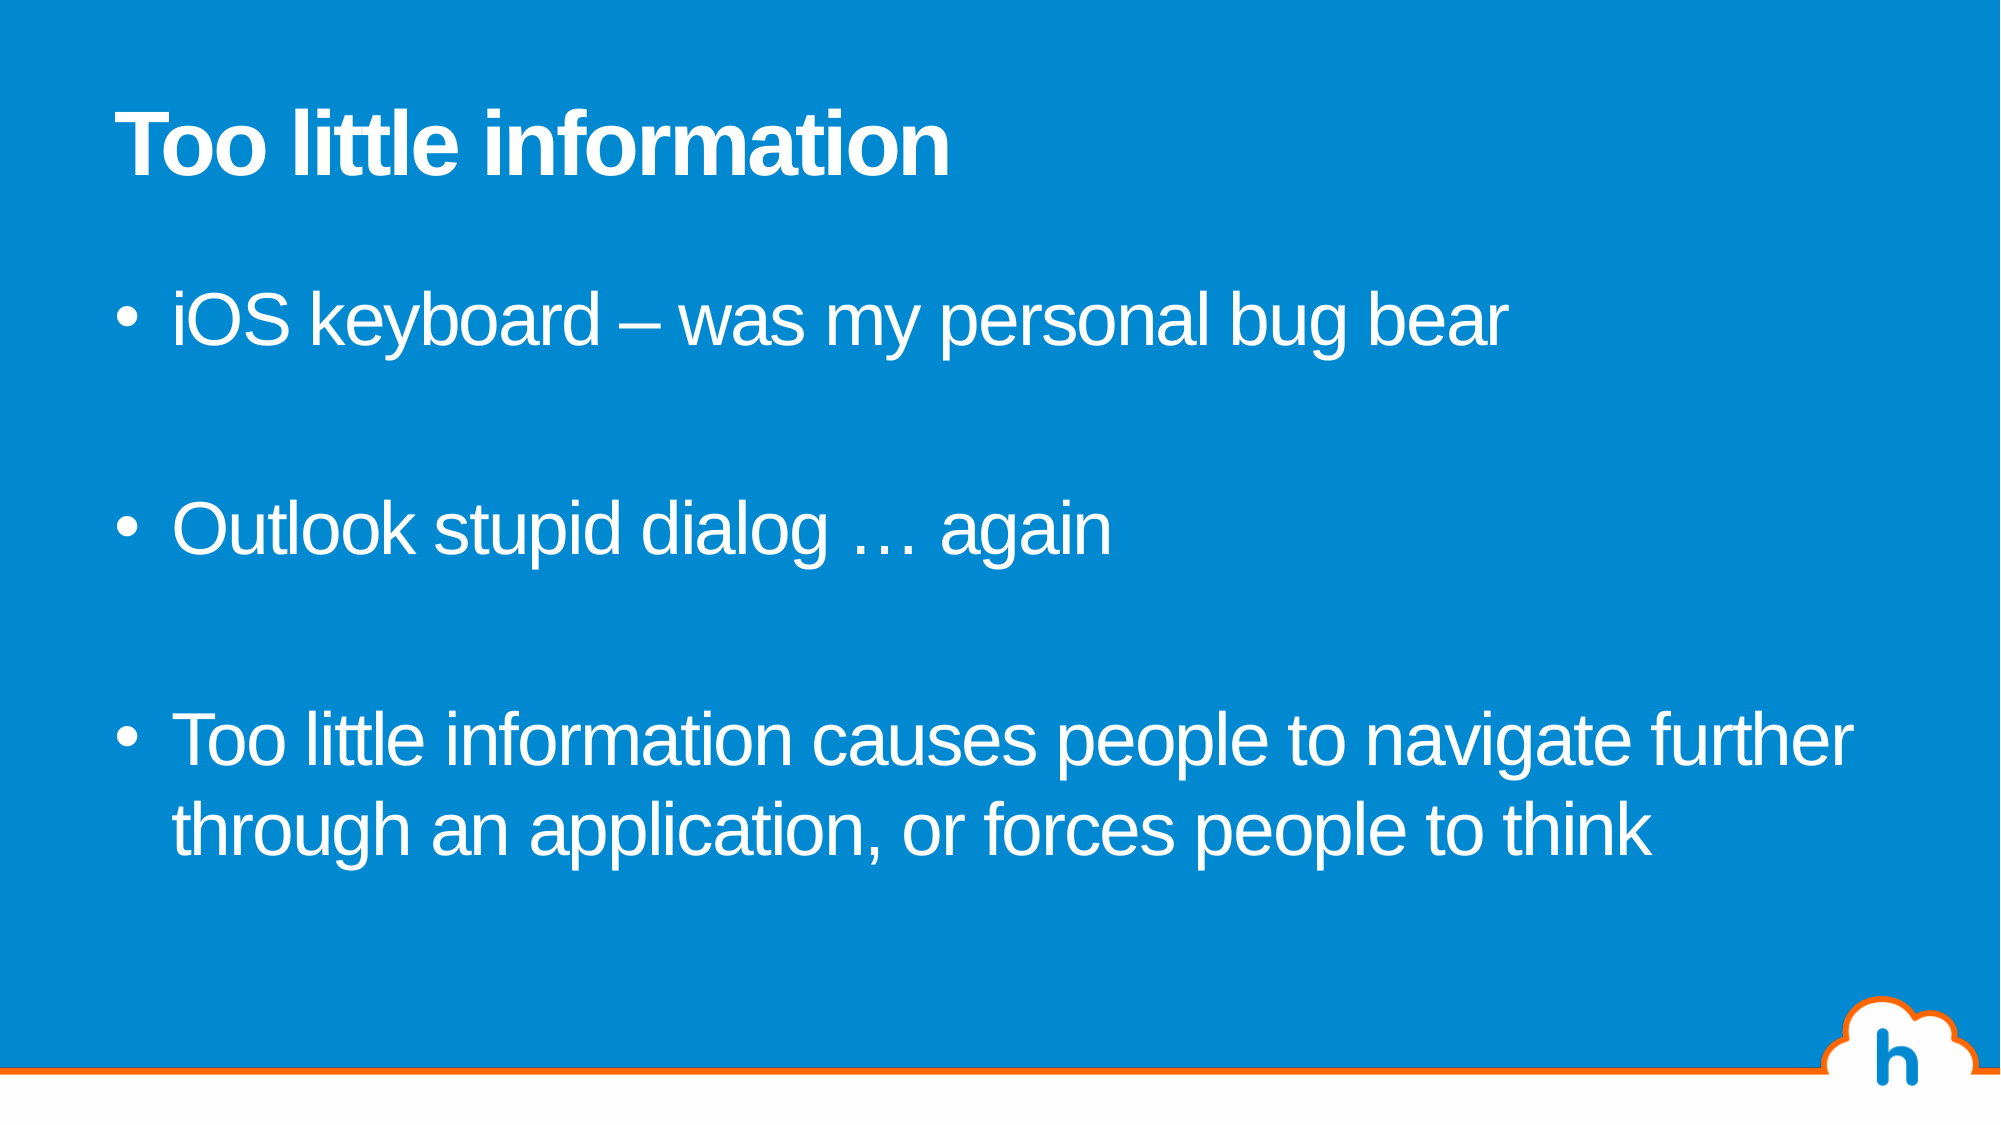

# Too little information
iOS keyboard – was my personal bug bear

Outlook stupid dialog … again

Too little information causes people to navigate further through an application, or forces people to think